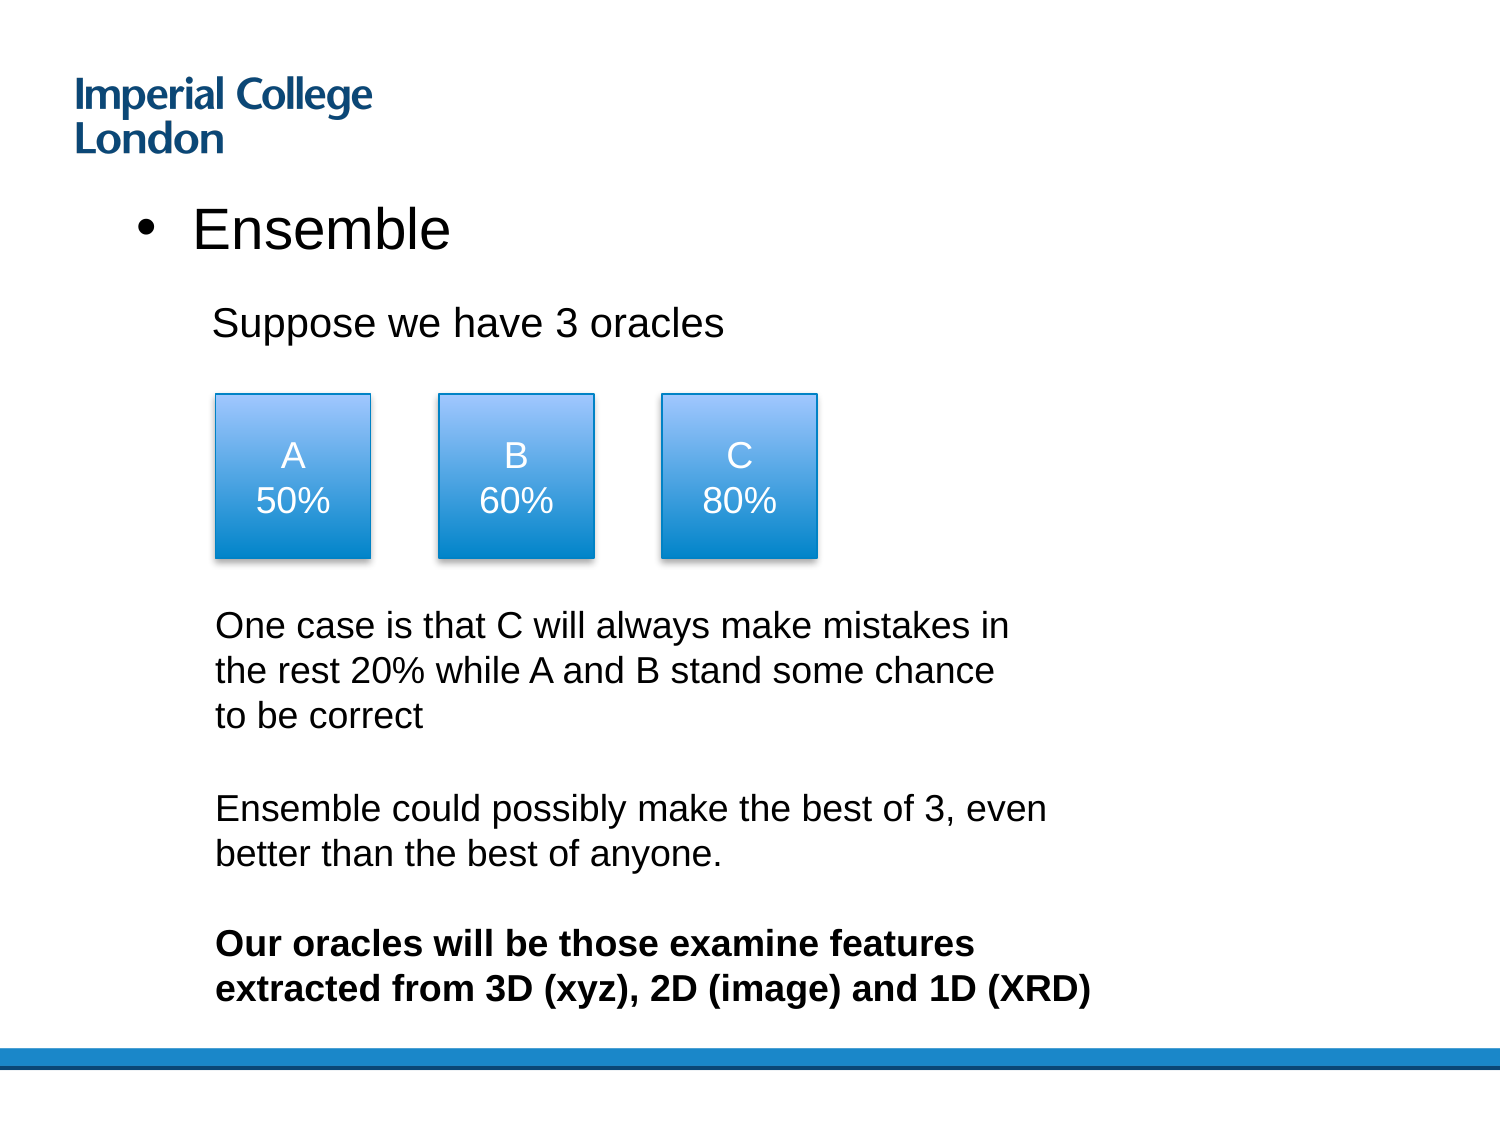

Ensemble
Suppose we have 3 oracles
A
50%
B
60%
C
80%
One case is that C will always make mistakes in the rest 20% while A and B stand some chance to be correct
Ensemble could possibly make the best of 3, even better than the best of anyone.

Our oracles will be those examine features extracted from 3D (xyz), 2D (image) and 1D (XRD)